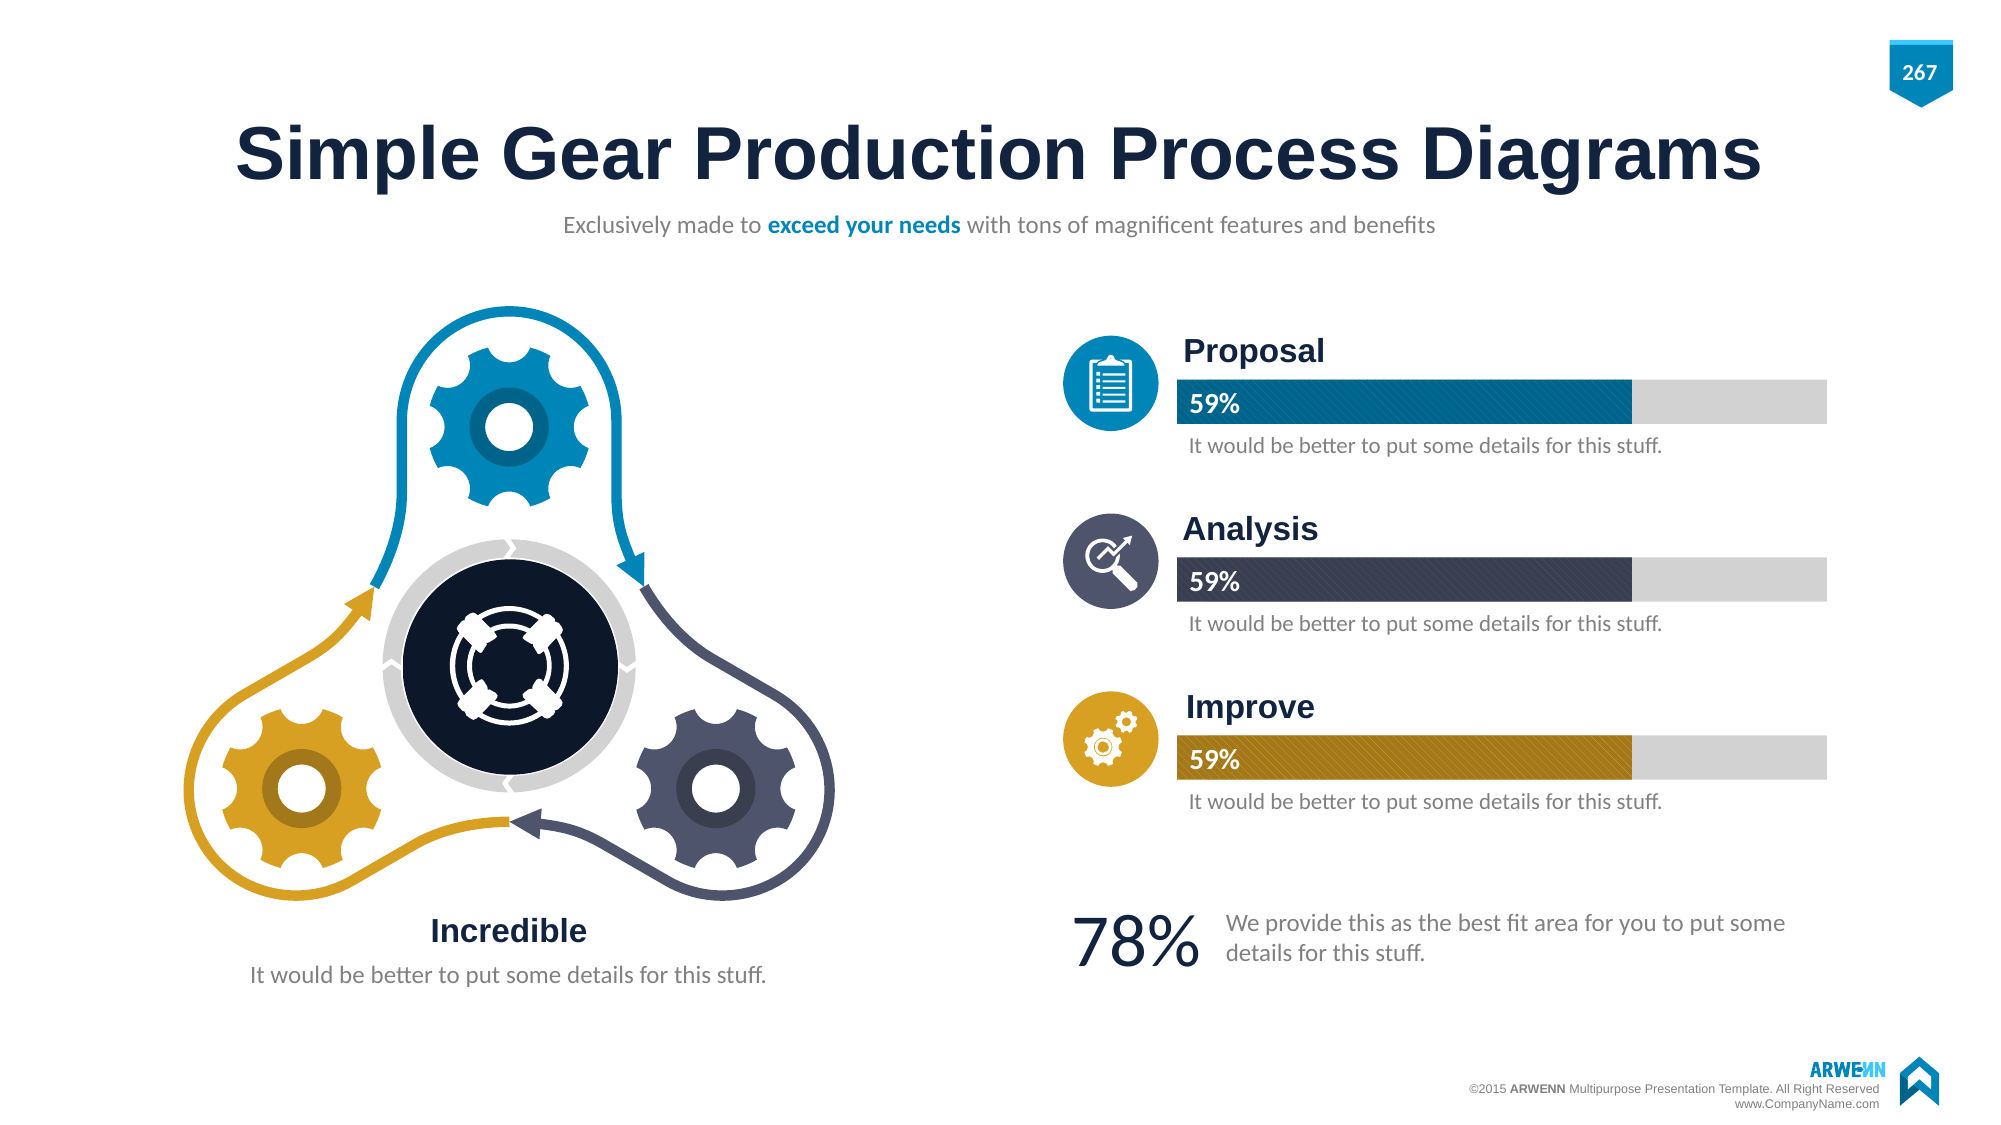

# Simple Gear Production Process Diagrams
Exclusively made to exceed your needs with tons of magnificent features and benefits

Proposal

59%

It would be better to put some details for this stuff.
Analysis

59%

It would be better to put some details for this stuff.

Improve

59%

It would be better to put some details for this stuff.
78%
We provide this as the best fit area for you to put some details for this stuff.
Incredible
It would be better to put some details for this stuff.